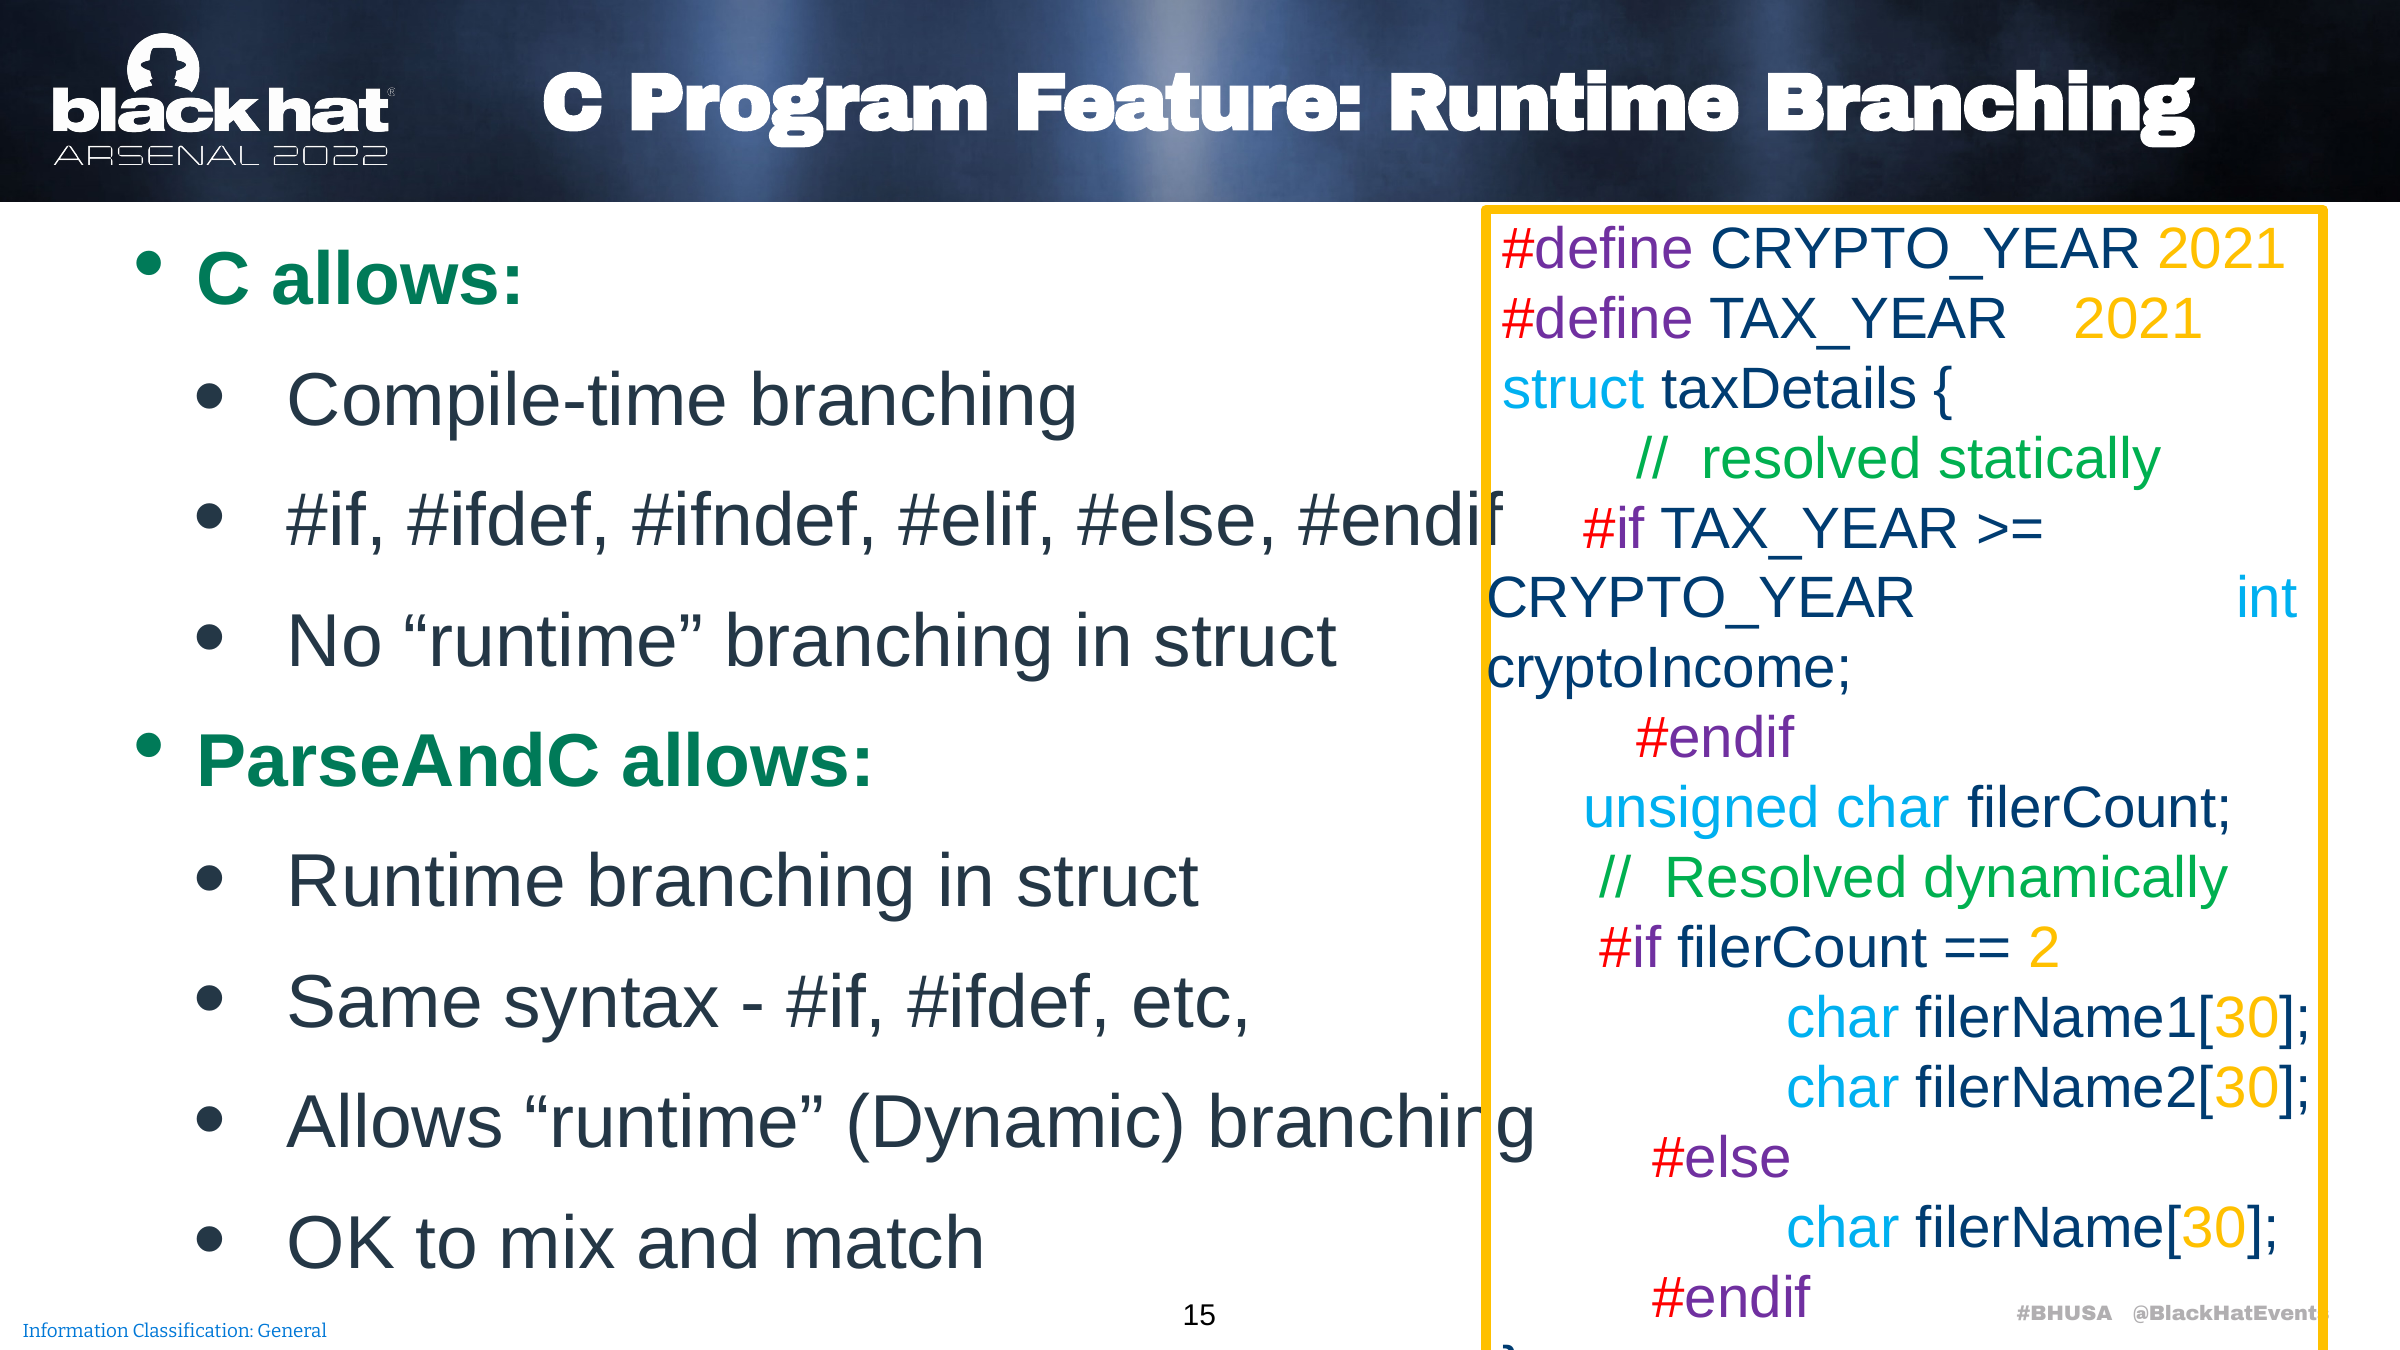

# C Program Feature: Runtime Branching
C allows:
Compile-time branching
#if, #ifdef, #ifndef, #elif, #else, #endif
No “runtime” branching in struct
ParseAndC allows:
Runtime branching in struct
Same syntax - #if, #ifdef, etc,
Allows “runtime” (Dynamic) branching
OK to mix and match

 #define CRYPTO_YEAR 2021
 #define TAX_YEAR    2021
 struct taxDetails {
	//  resolved statically
      #if TAX_YEAR >= CRYPTO_YEAR   		int cryptoIncome;
	#endif
      unsigned char filerCount;
       //  Resolved dynamically
       #if filerCount == 2
		char filerName1[30];
		char filerName2[30];
	 #else
		char filerName[30];
	 #endif
 };
15